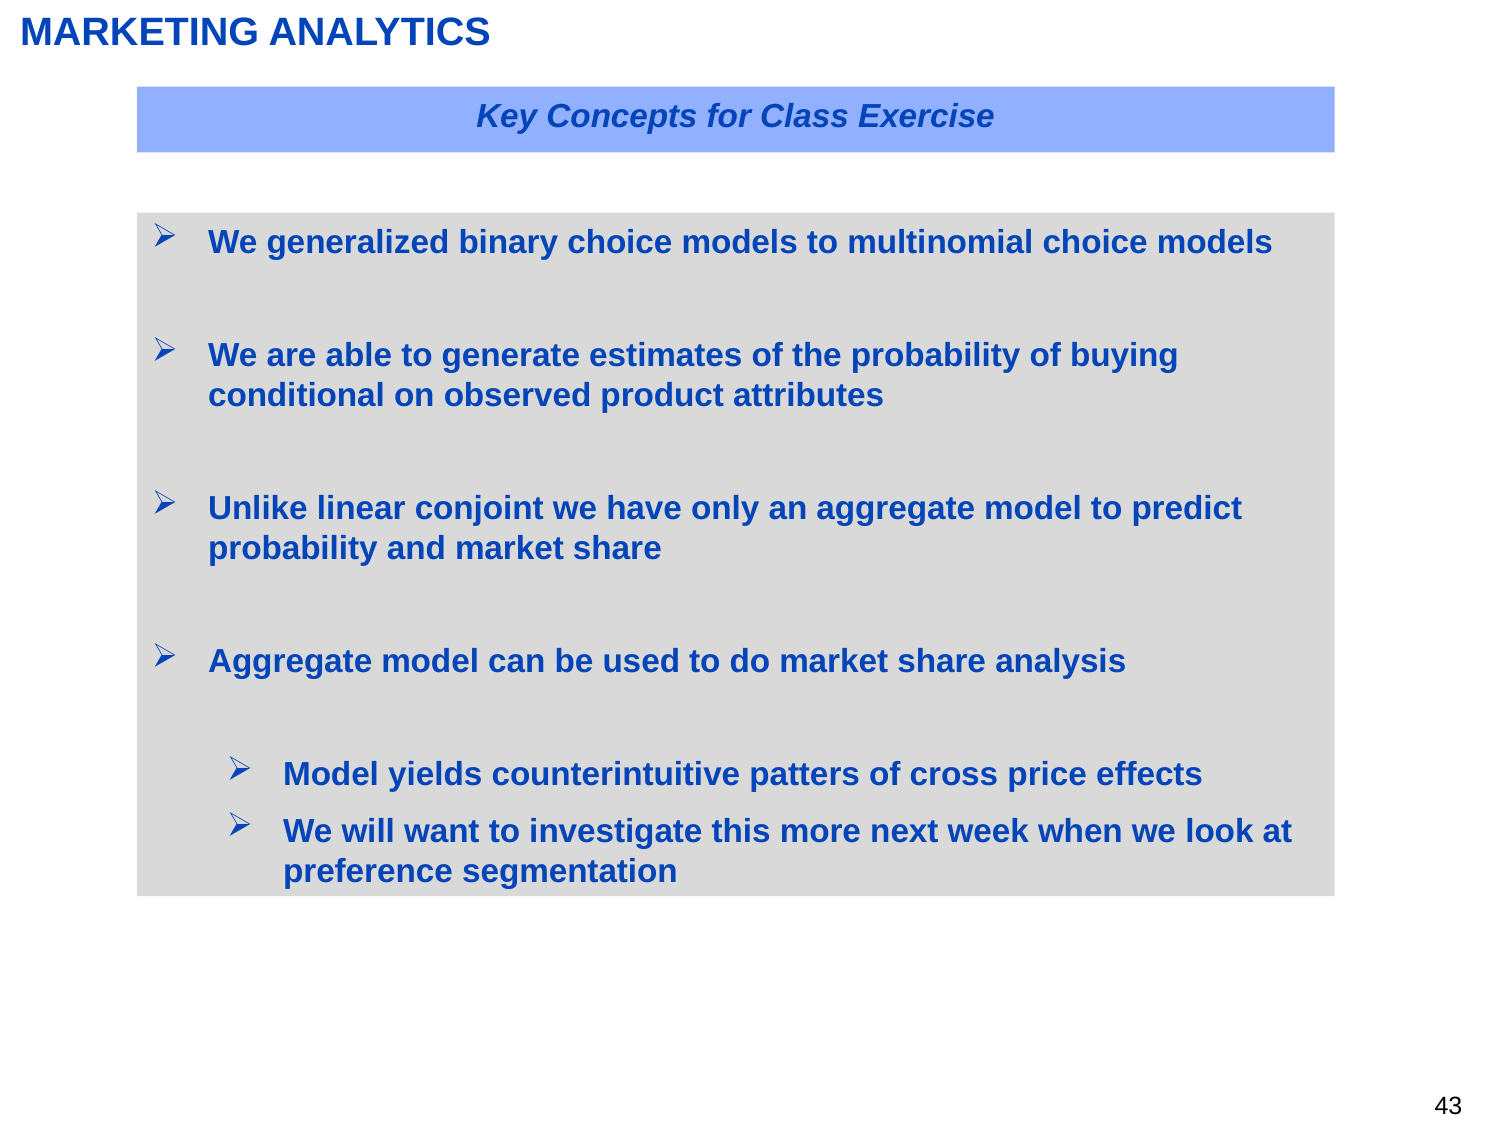

# MARKETING ANALYTICS
Key Concepts for Class Exercise
We generalized binary choice models to multinomial choice models

We are able to generate estimates of the probability of buying conditional on observed product attributes

Unlike linear conjoint we have only an aggregate model to predict probability and market share

Aggregate model can be used to do market share analysis

Model yields counterintuitive patters of cross price effects
We will want to investigate this more next week when we look at preference segmentation
43